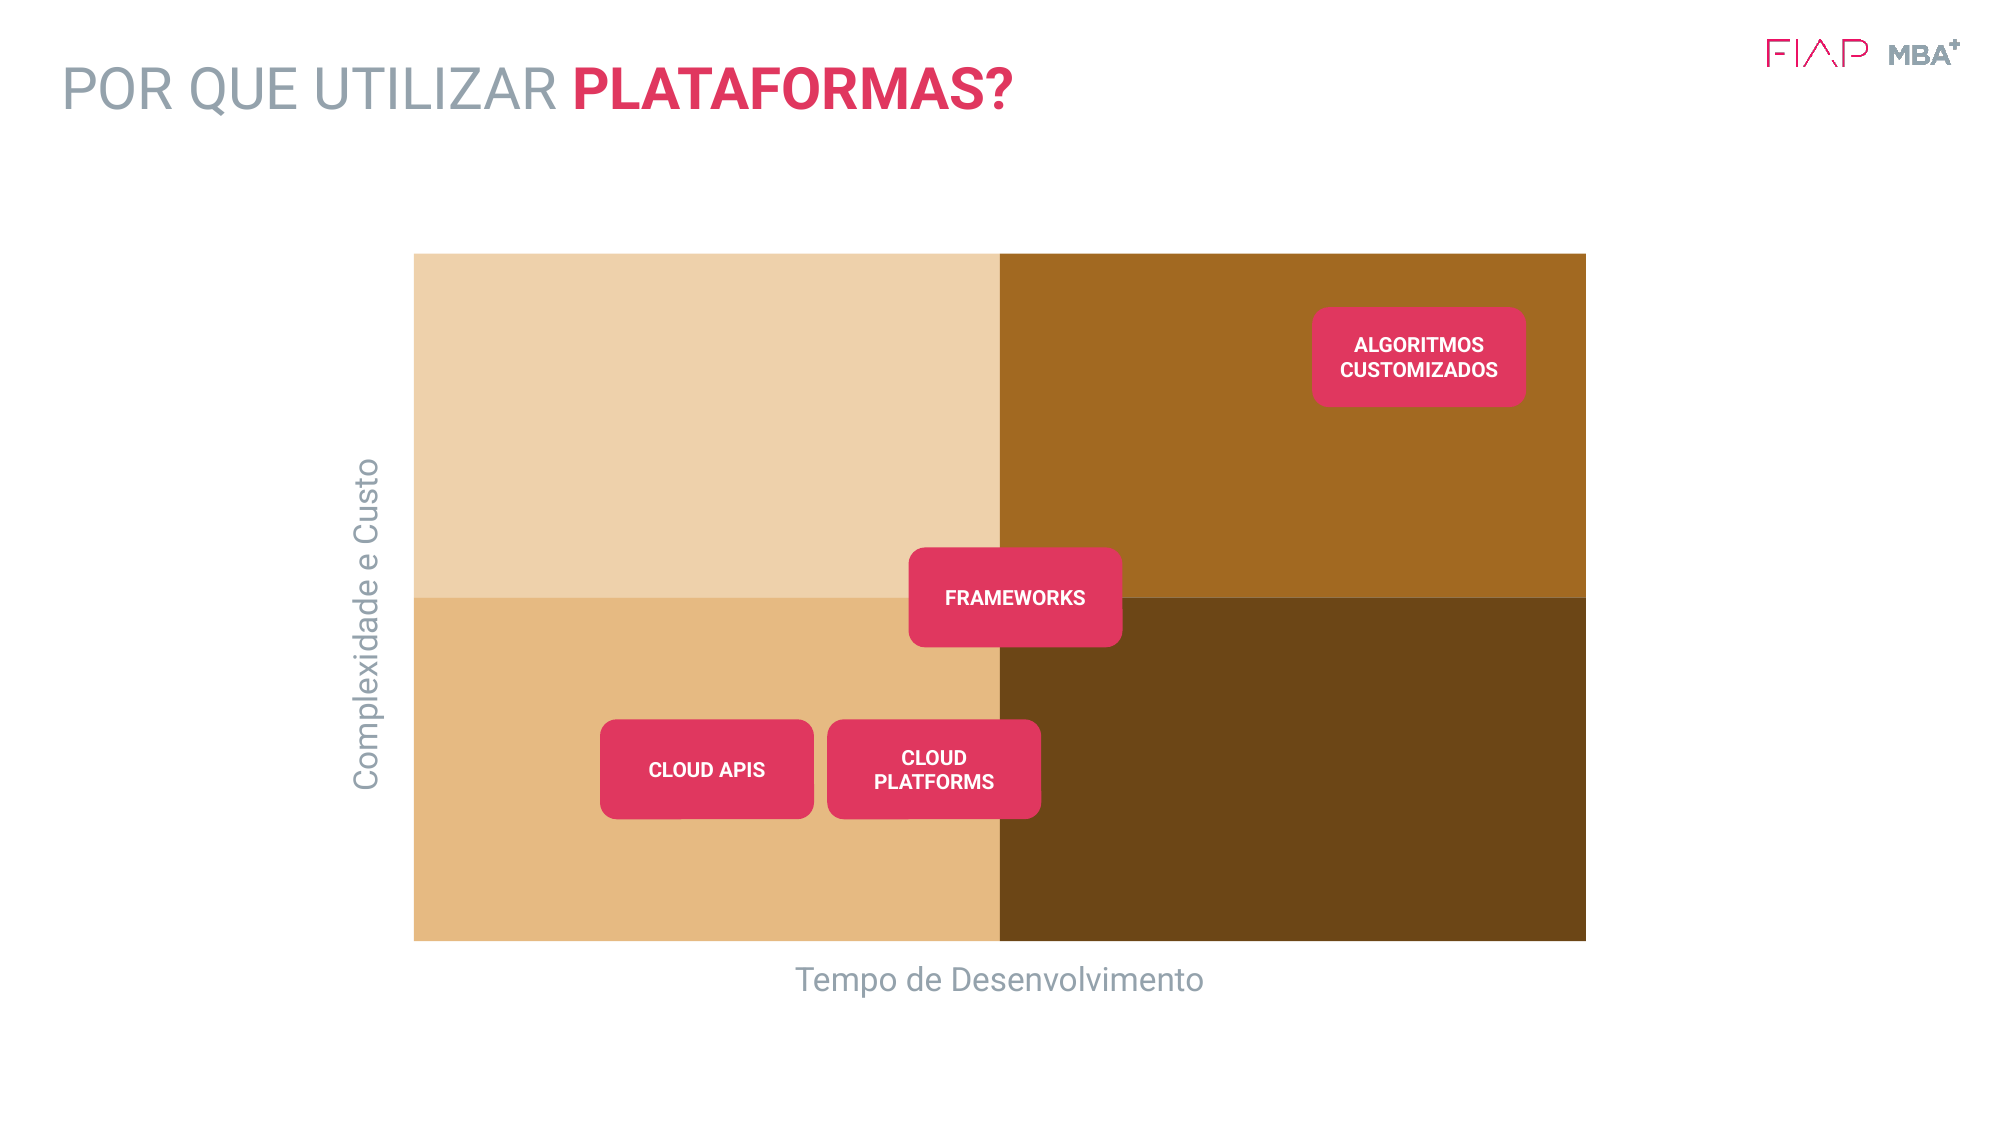

# POR QUE UTILIZAR PLATAFORMAS?

ALGORITMOS CUSTOMIZADOS
FRAMEWORKS
Complexidade e Custo
CLOUD APIS
CLOUD PLATFORMS
Tempo de Desenvolvimento